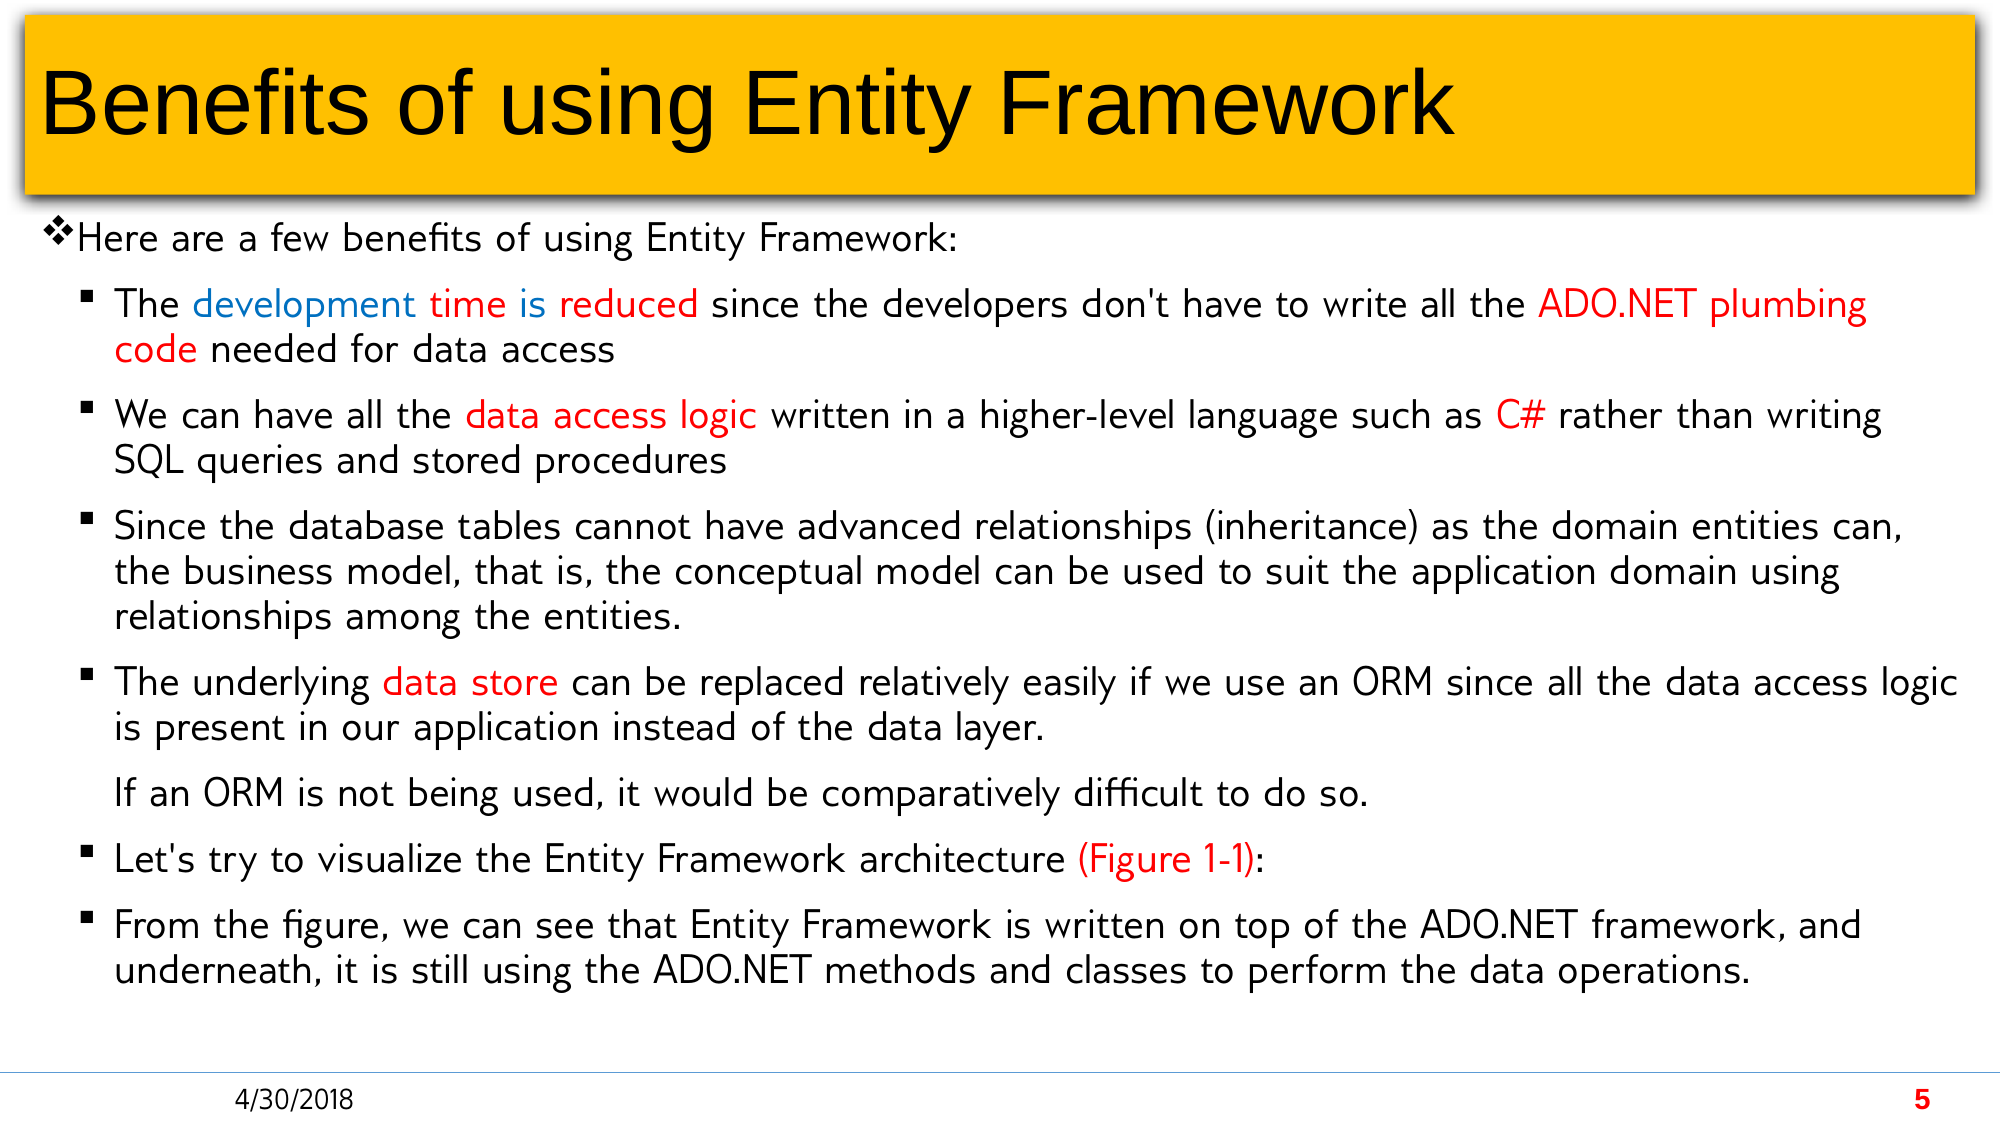

# Benefits of using Entity Framework
Here are a few benefits of using Entity Framework:
The development time is reduced since the developers don't have to write all the ADO.NET plumbing code needed for data access
We can have all the data access logic written in a higher-level language such as C# rather than writing SQL queries and stored procedures
Since the database tables cannot have advanced relationships (inheritance) as the domain entities can, the business model, that is, the conceptual model can be used to suit the application domain using relationships among the entities.
The underlying data store can be replaced relatively easily if we use an ORM since all the data access logic is present in our application instead of the data layer.
If an ORM is not being used, it would be comparatively difficult to do so.
Let's try to visualize the Entity Framework architecture (Figure 1-1):
From the figure, we can see that Entity Framework is written on top of the ADO.NET framework, and underneath, it is still using the ADO.NET methods and classes to perform the data operations.
4/30/2018
5